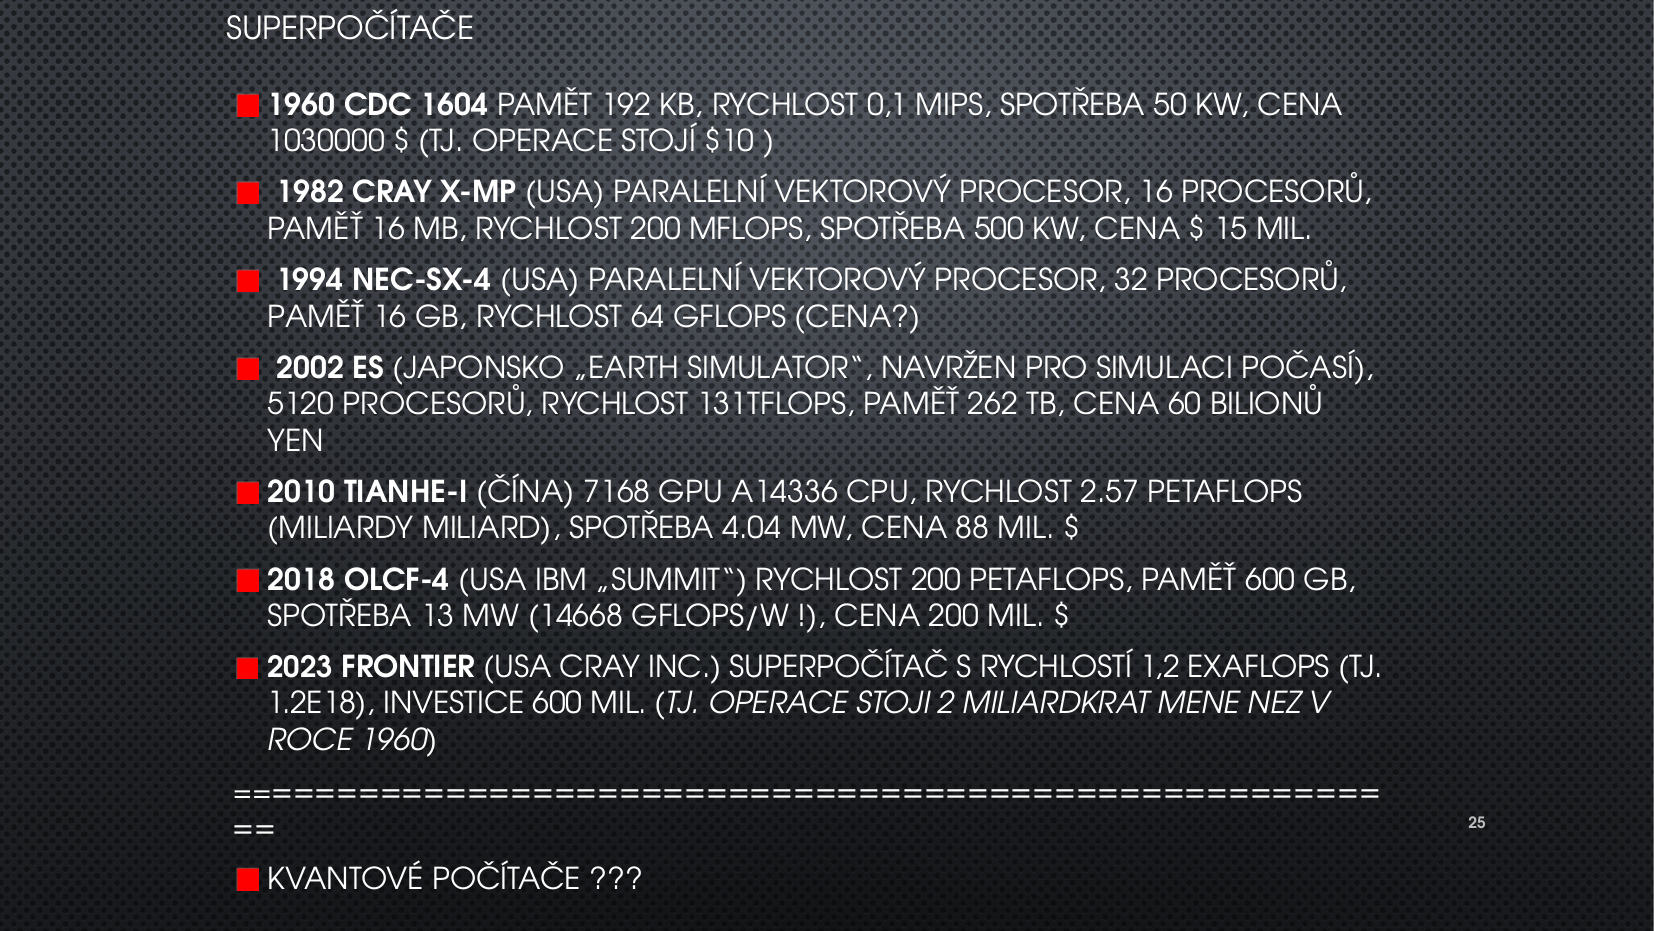

Superpočítače
1960 CDC 1604 pamět 192 KB, rychlost 0,1 MIPS, spotřeba 50 Kw, cena 1030000 $ (tj. operace stojí $10 )
 1982 Cray X-MP (USA) paralelní vektorový procesor, 16 procesorů, paměť 16 MB, rychlost 200 MFLOPS, SPOTŘEBA 500 Kw, cena $ 15 mil.
 1994 NEC-SX-4 (USA) paralelní vektorový procesor, 32 procesorů, paměť 16 GB, rychlost 64 GFLOPS (cena?)
 2002 ES (Japonsko „Earth Simulator“, navržen pro simulaci počasí), 5120 procesorů, rychlost 131Tflops, paměť 262 TB, cena 60 bilionů Yen
2010 Tianhe-I (Čína) 7168 GPU a14336 CPU, rychlost 2.57 petaflops (miliardy miliard), spotřeba 4.04 Mw, cena 88 mil. $
2018 OLCF-4 (USA IBM „Summit“) rychlost 200 petaflops, paměť 600 Gb, spotřeba 13 Mw (14668 GFlops/w !), cena 200 mil. $
2023 Frontier (USA Cray inc.) superpočítač s rychlostí 1,2 exaflops (tj. 1.2e18), investice 600 mil. (tj. operace stoji 2 miliardkrat mene nez v roce 1960)
=======================================================
Kvantové počítače ???
25